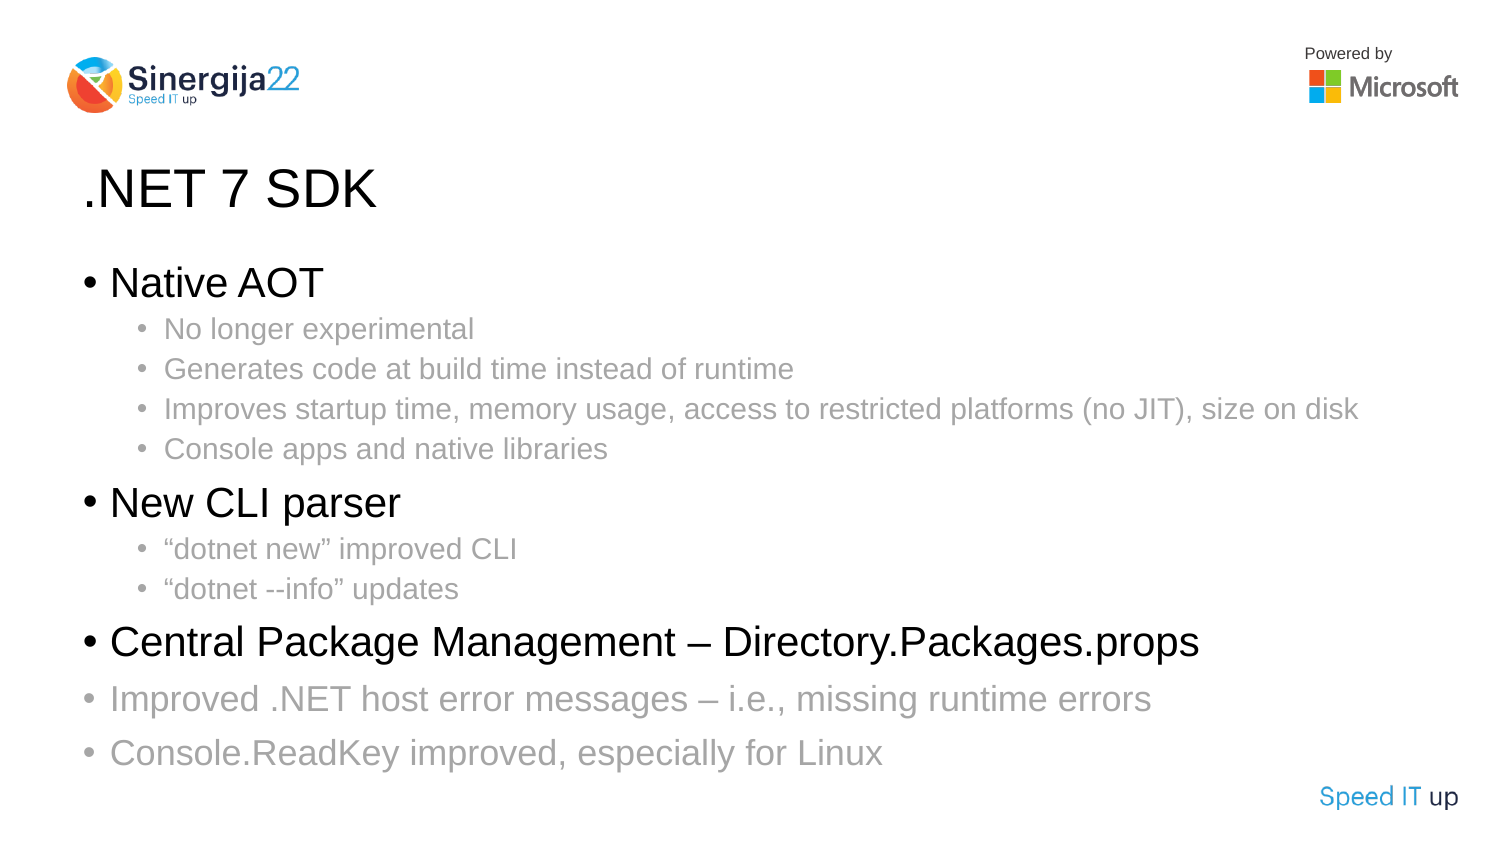

# .NET 7 SDK
Native AOT
No longer experimental
Generates code at build time instead of runtime
Improves startup time, memory usage, access to restricted platforms (no JIT), size on disk
Console apps and native libraries
New CLI parser
“dotnet new” improved CLI
“dotnet --info” updates
Central Package Management – Directory.Packages.props
Improved .NET host error messages – i.e., missing runtime errors
Console.ReadKey improved, especially for Linux